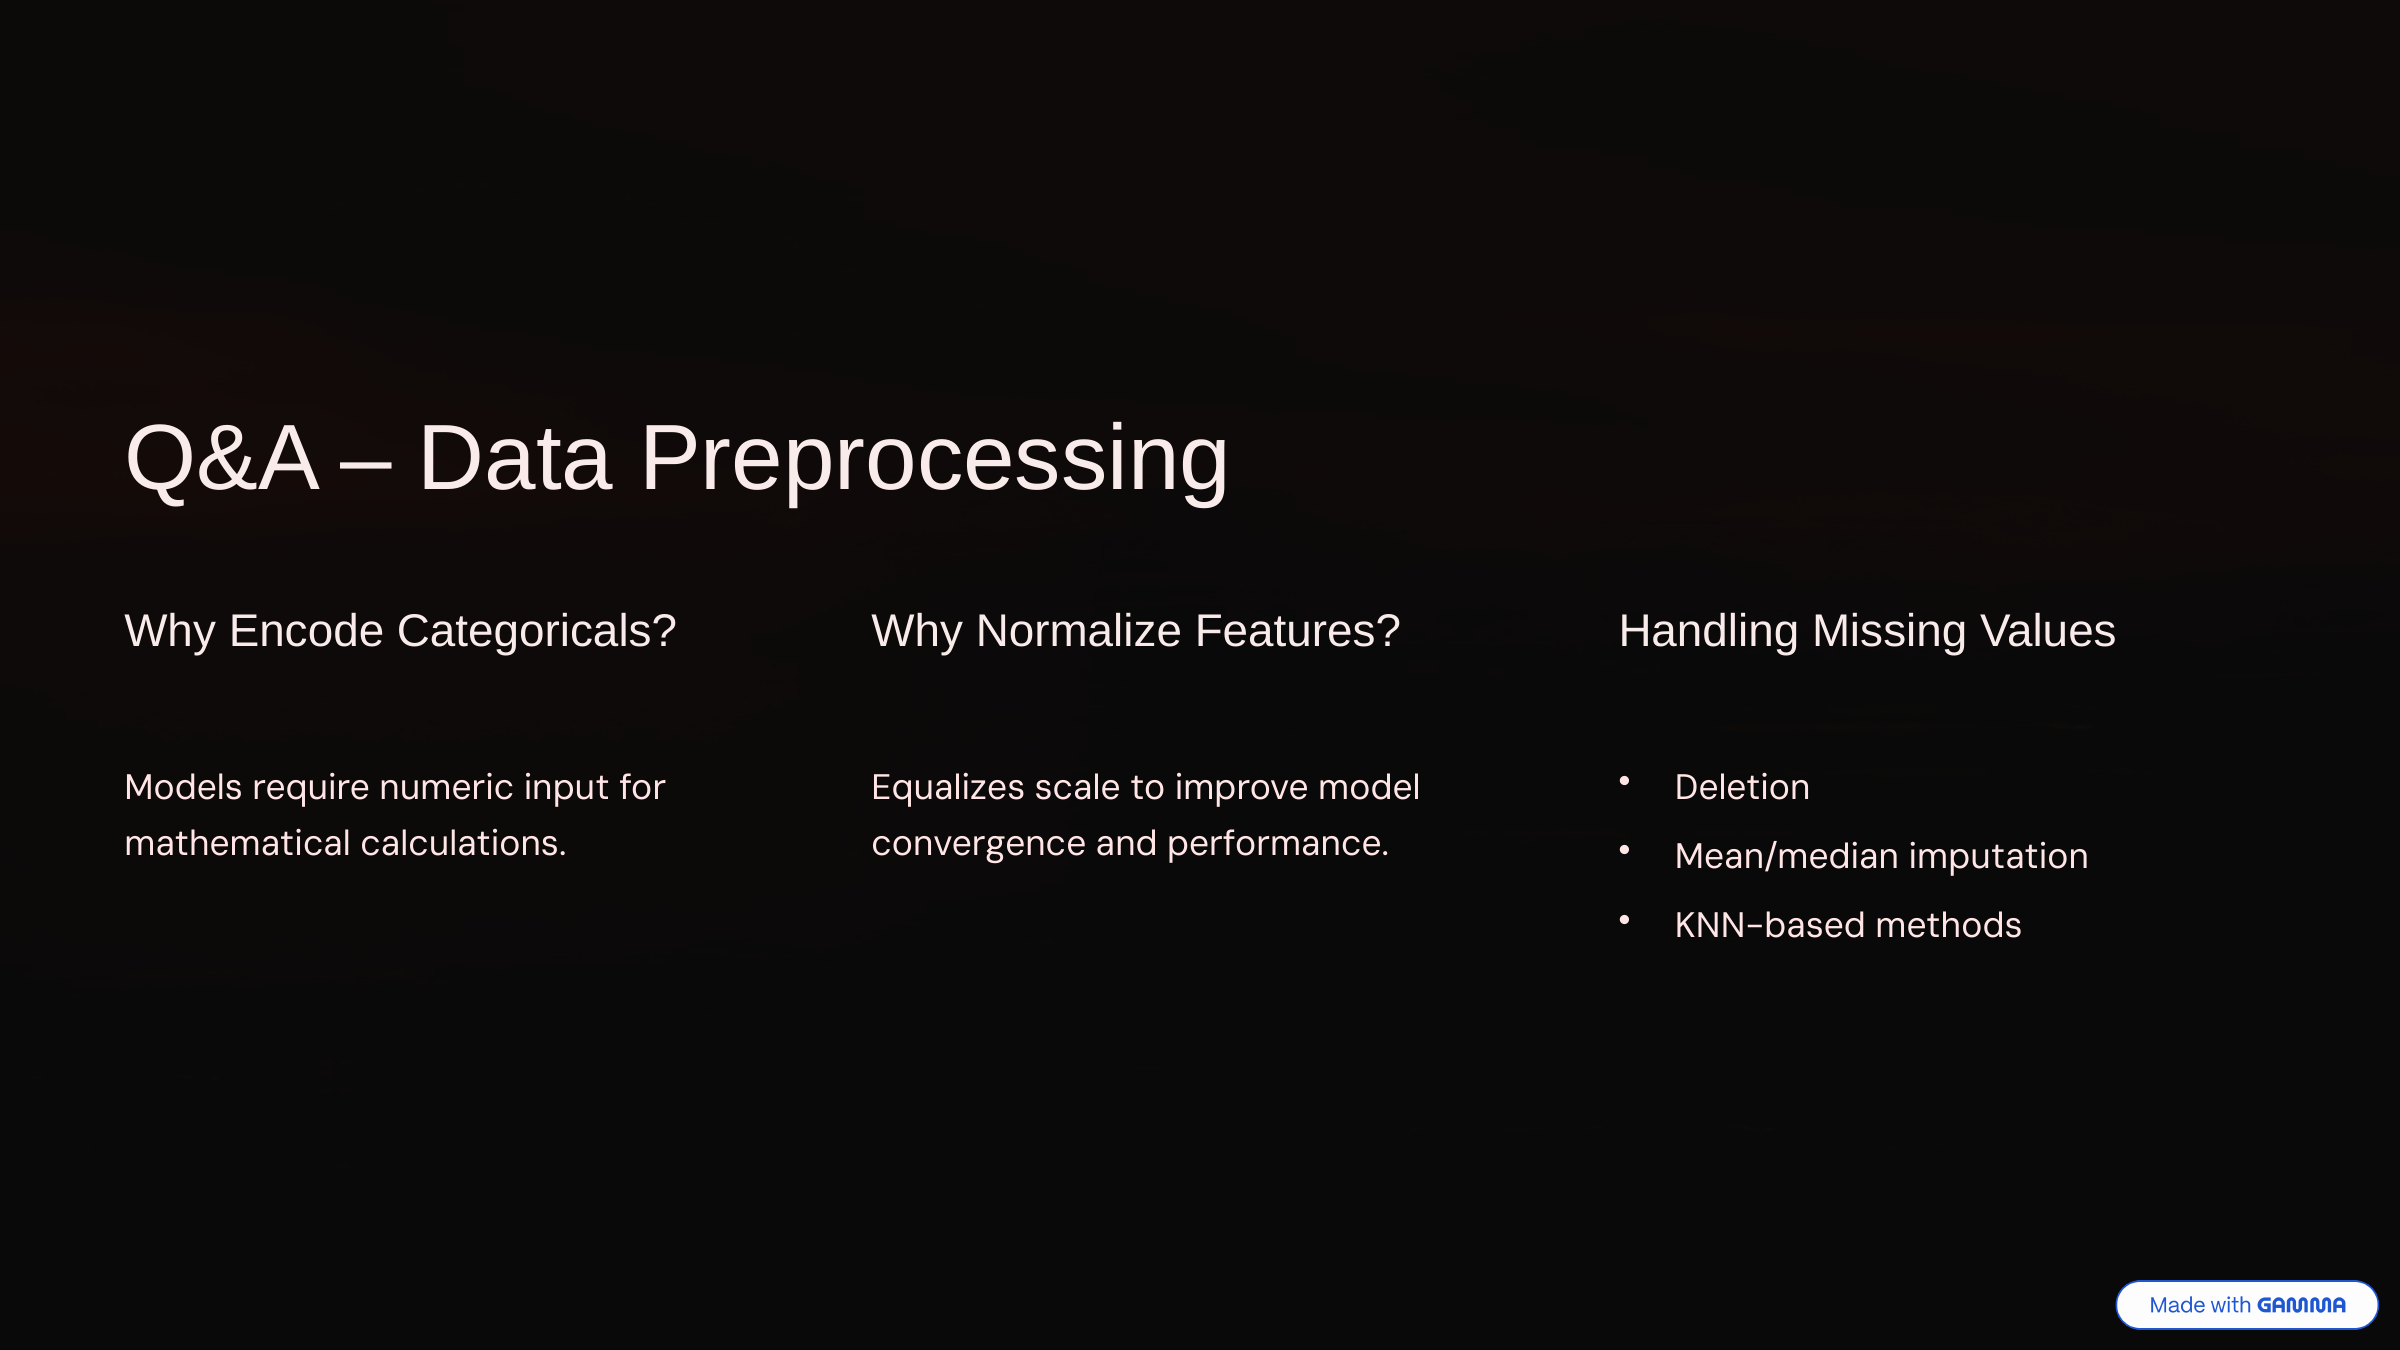

Q&A – Data Preprocessing
Why Encode Categoricals?
Why Normalize Features?
Handling Missing Values
Models require numeric input for mathematical calculations.
Equalizes scale to improve model convergence and performance.
Deletion
Mean/median imputation
KNN-based methods